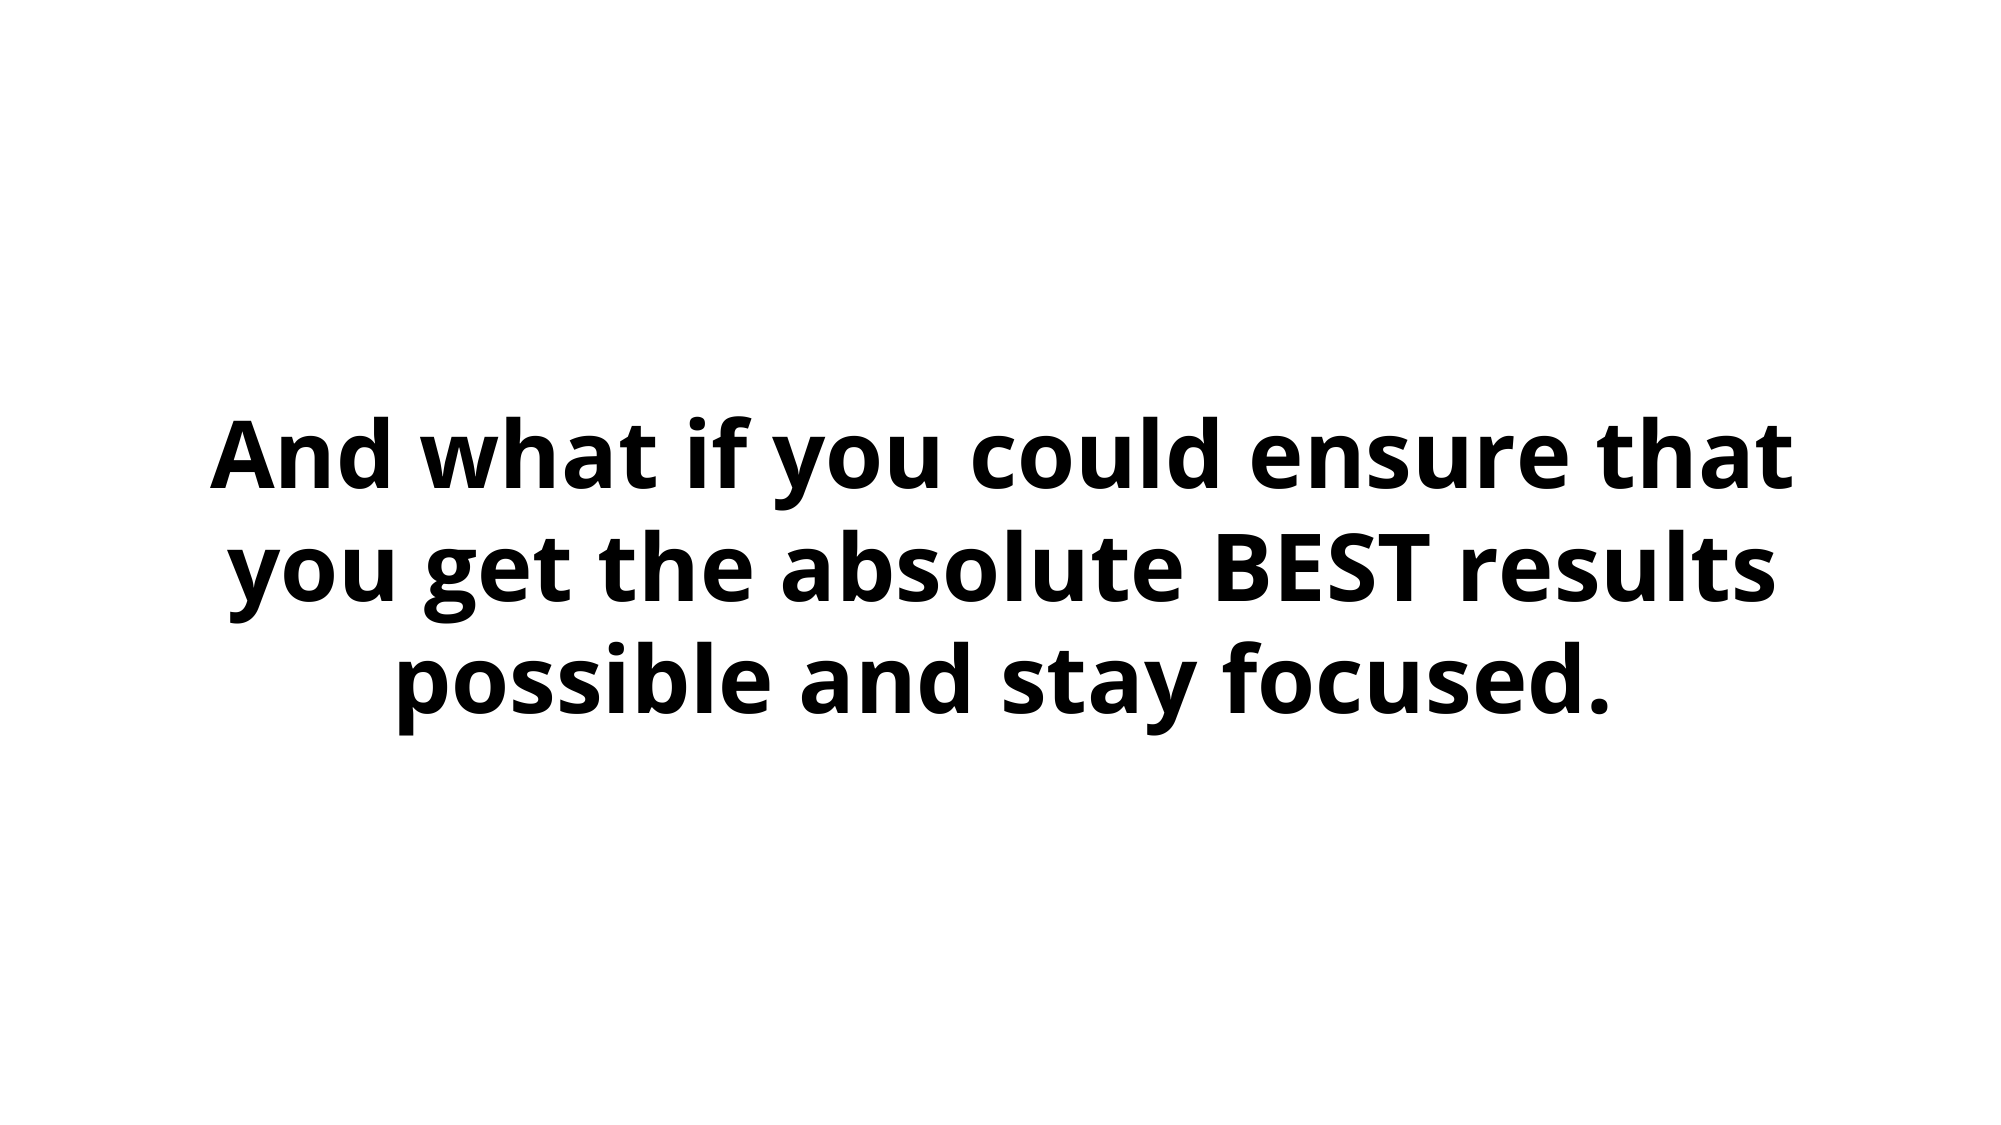

And what if you could ensure that you get the absolute BEST results possible and stay focused.